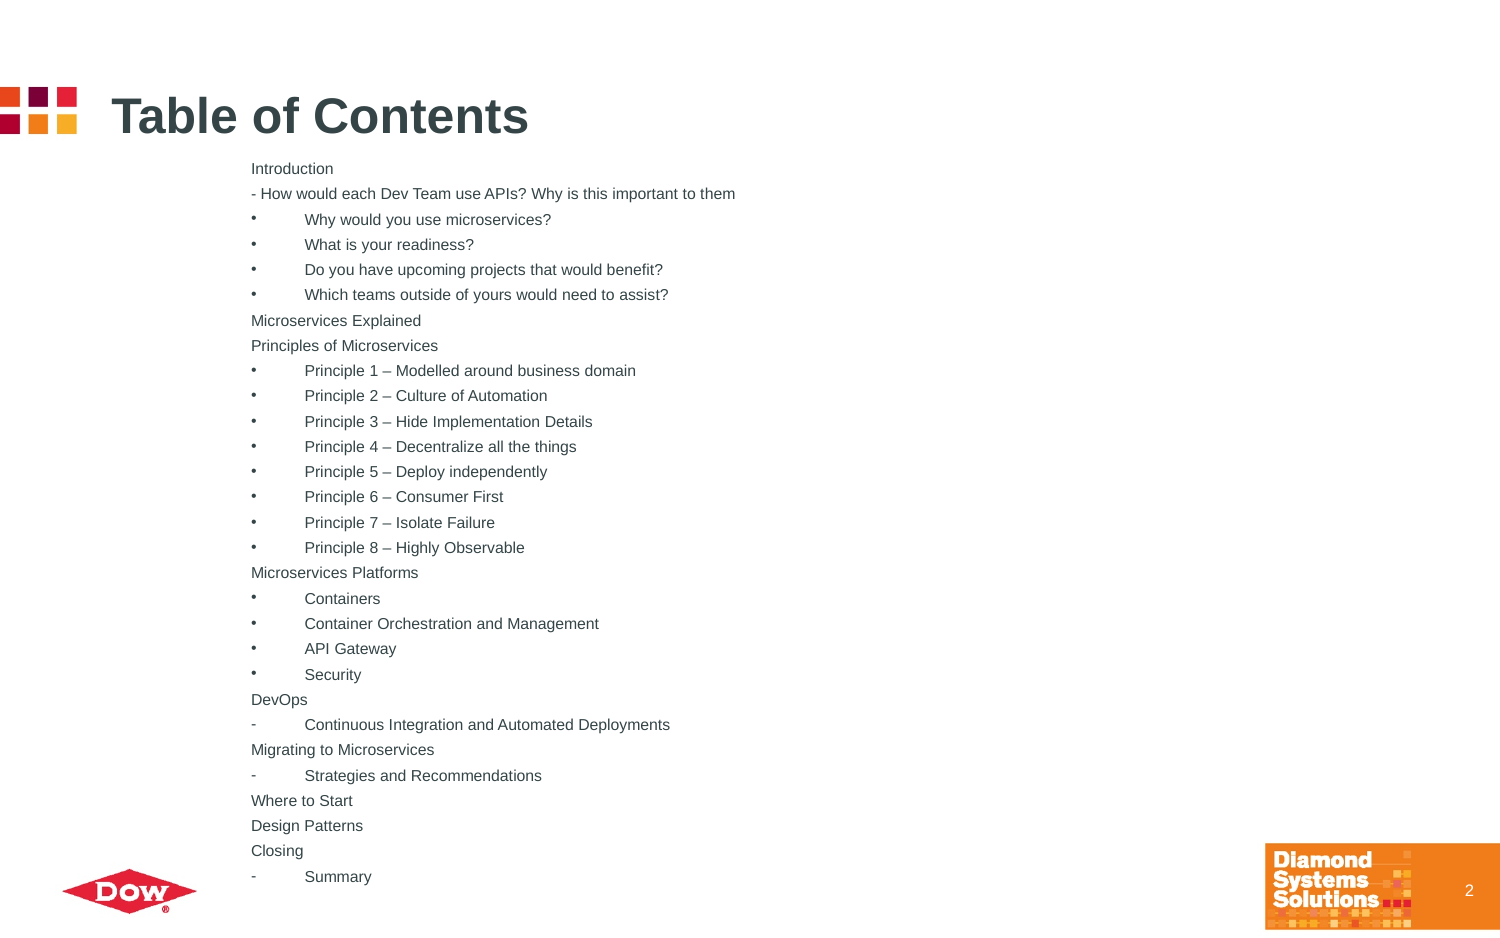

# Table of Contents
Introduction
- How would each Dev Team use APIs? Why is this important to them
Why would you use microservices?
What is your readiness?
Do you have upcoming projects that would benefit?
Which teams outside of yours would need to assist?
Microservices Explained
Principles of Microservices
Principle 1 – Modelled around business domain
Principle 2 – Culture of Automation
Principle 3 – Hide Implementation Details
Principle 4 – Decentralize all the things
Principle 5 – Deploy independently
Principle 6 – Consumer First
Principle 7 – Isolate Failure
Principle 8 – Highly Observable
Microservices Platforms
Containers
Container Orchestration and Management
API Gateway
Security
DevOps
Continuous Integration and Automated Deployments
Migrating to Microservices
Strategies and Recommendations
Where to Start
Design Patterns
Closing
Summary
2